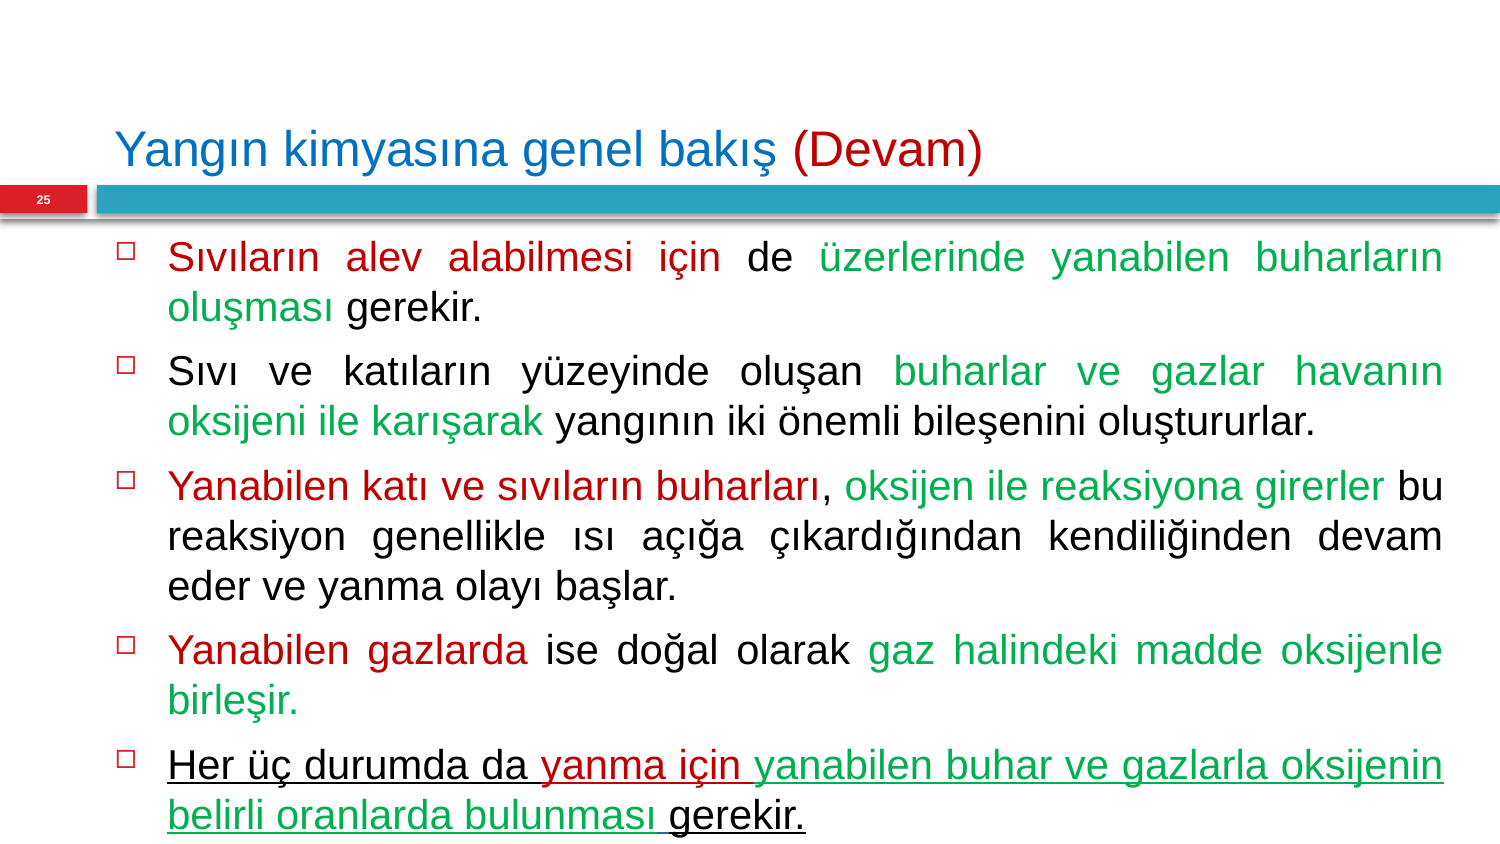

# Yangın kimyasına genel bakış (Devam)
25
Sıvıların alev alabilmesi için de üzerlerinde yanabilen buharların oluşması gerekir.
Sıvı ve katıların yüzeyinde oluşan buharlar ve gazlar havanın oksijeni ile karışarak yangının iki önemli bileşenini oluştururlar.
Yanabilen katı ve sıvıların buharları, oksijen ile reaksiyona girerler bu reaksiyon genellikle ısı açığa çıkardığından kendiliğinden devam eder ve yanma olayı başlar.
Yanabilen gazlarda ise doğal olarak gaz halindeki madde oksijenle birleşir.
Her üç durumda da yanma için yanabilen buhar ve gazlarla oksijenin belirli oranlarda bulunması gerekir.